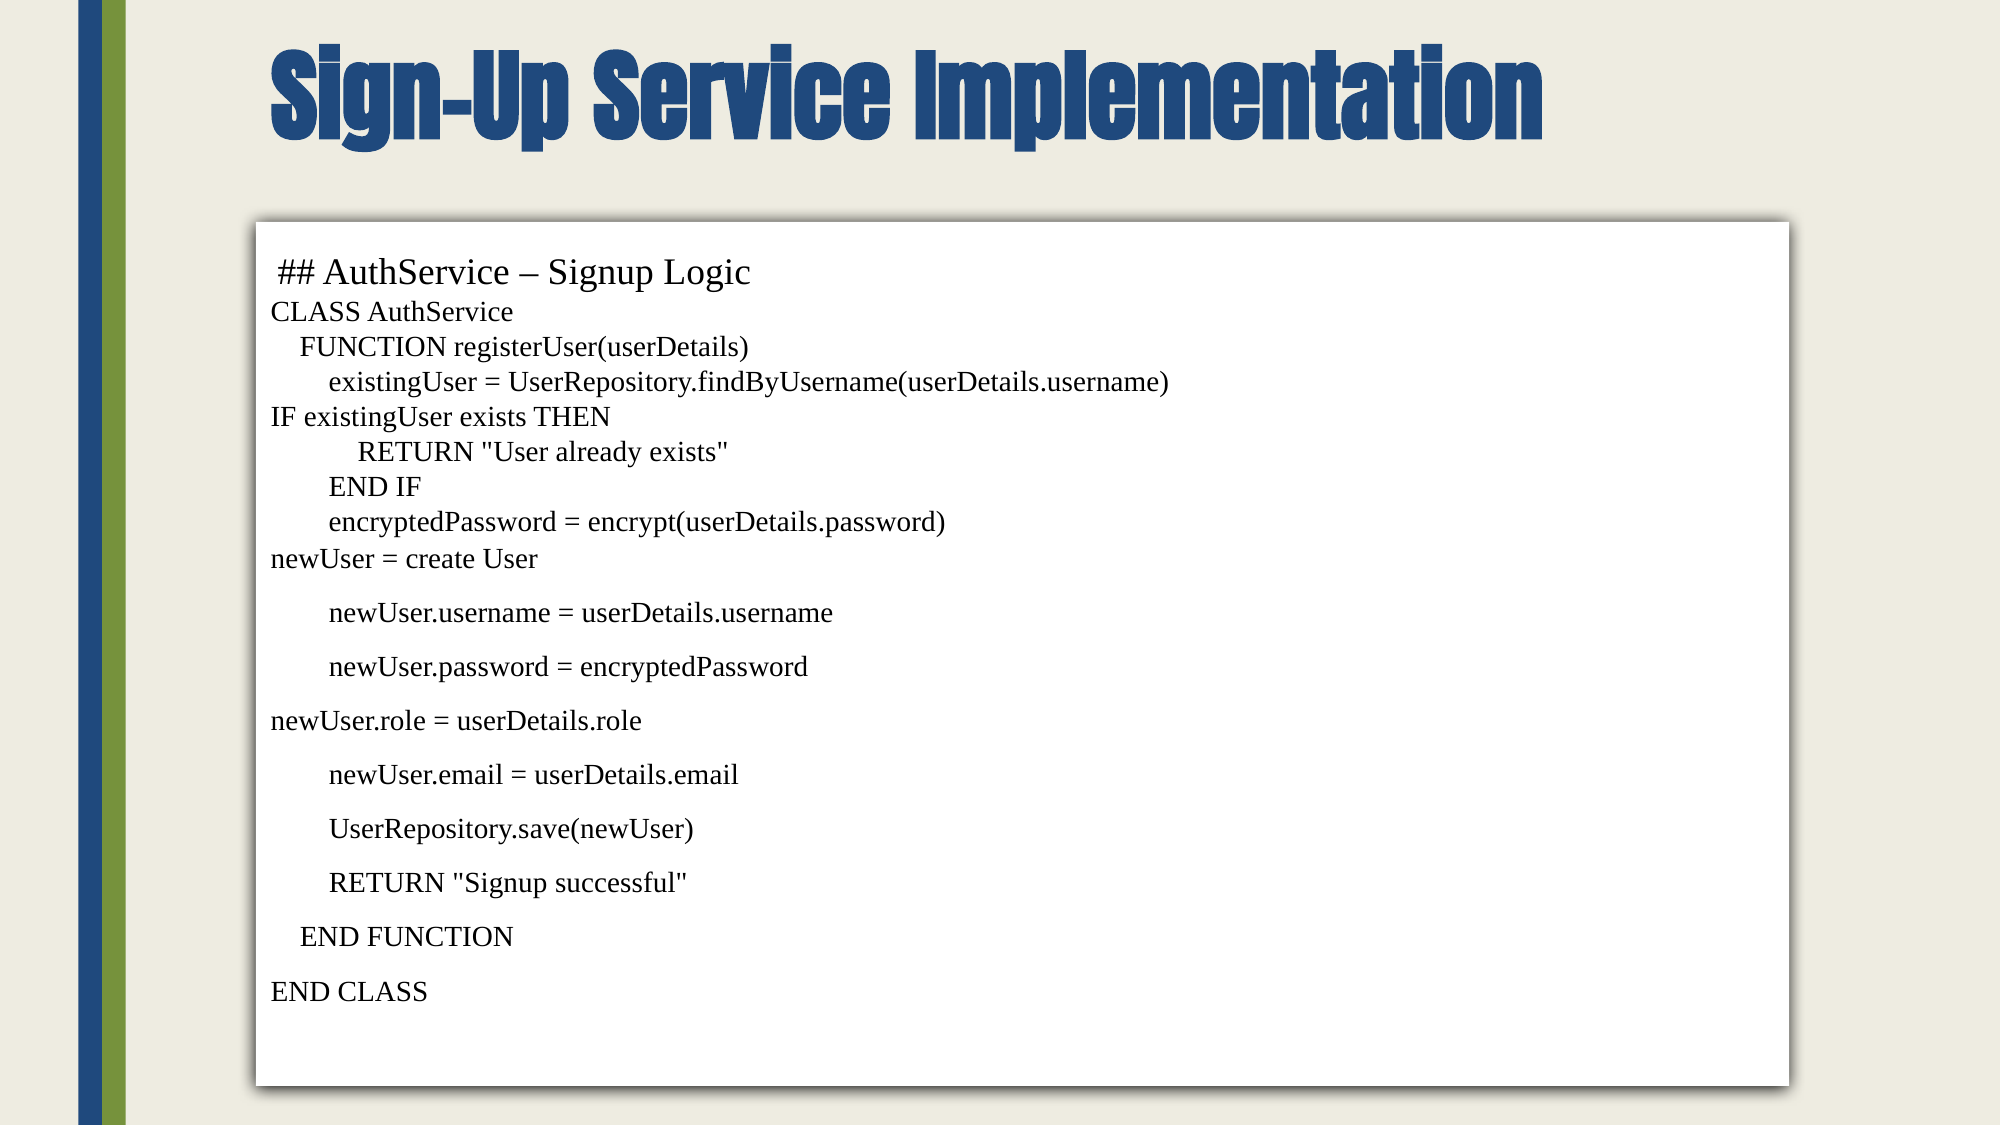

# Sign-Up Service Implementation

 ## AuthService – Signup Logic
CLASS AuthService
    FUNCTION registerUser(userDetails)
        existingUser = UserRepository.findByUsername(userDetails.username)
IF existingUser exists THEN
            RETURN "User already exists"
        END IF
        encryptedPassword = encrypt(userDetails.password)
newUser = create User
        newUser.username = userDetails.username
        newUser.password = encryptedPassword
newUser.role = userDetails.role
        newUser.email = userDetails.email
        UserRepository.save(newUser)
        RETURN "Signup successful"
    END FUNCTION
END CLASS